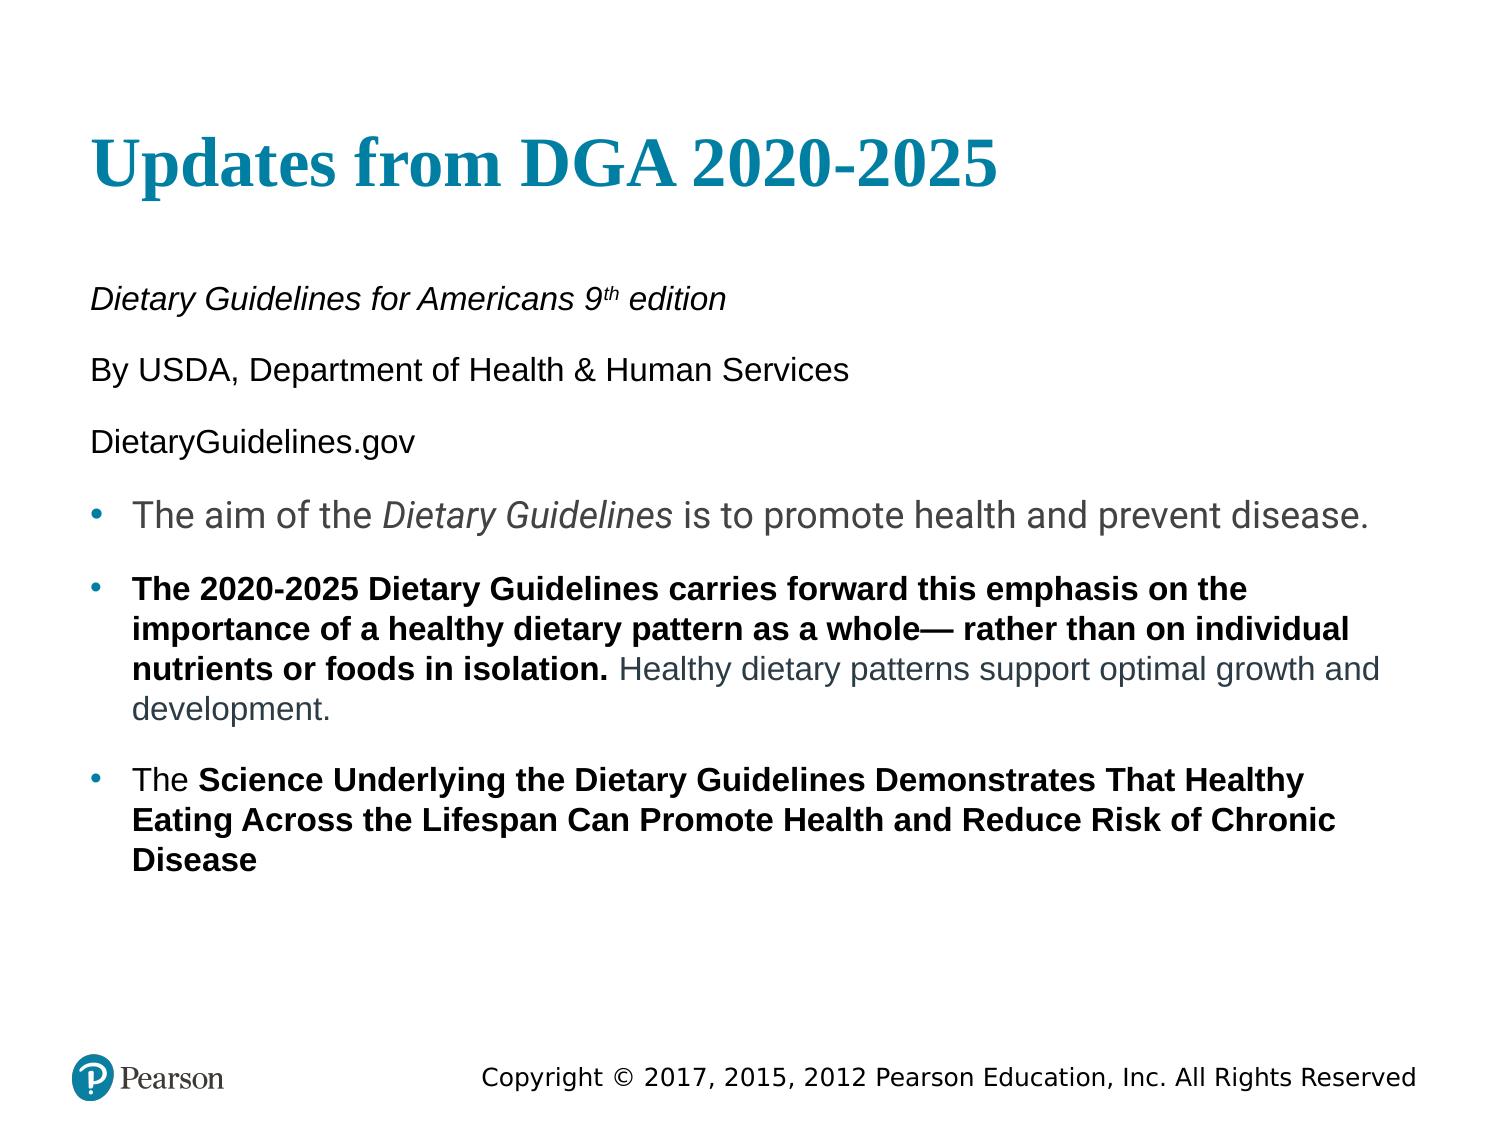

# Updates from DGA 2020-2025
Dietary Guidelines for Americans 9th edition
By USDA, Department of Health & Human Services
DietaryGuidelines.gov
The aim of the Dietary Guidelines is to promote health and prevent disease.
The 2020-2025 Dietary Guidelines carries forward this emphasis on the importance of a healthy dietary pattern as a whole— rather than on individual nutrients or foods in isolation. Healthy dietary patterns support optimal growth and development.
The Science Underlying the Dietary Guidelines Demonstrates That Healthy Eating Across the Lifespan Can Promote Health and Reduce Risk of Chronic Disease